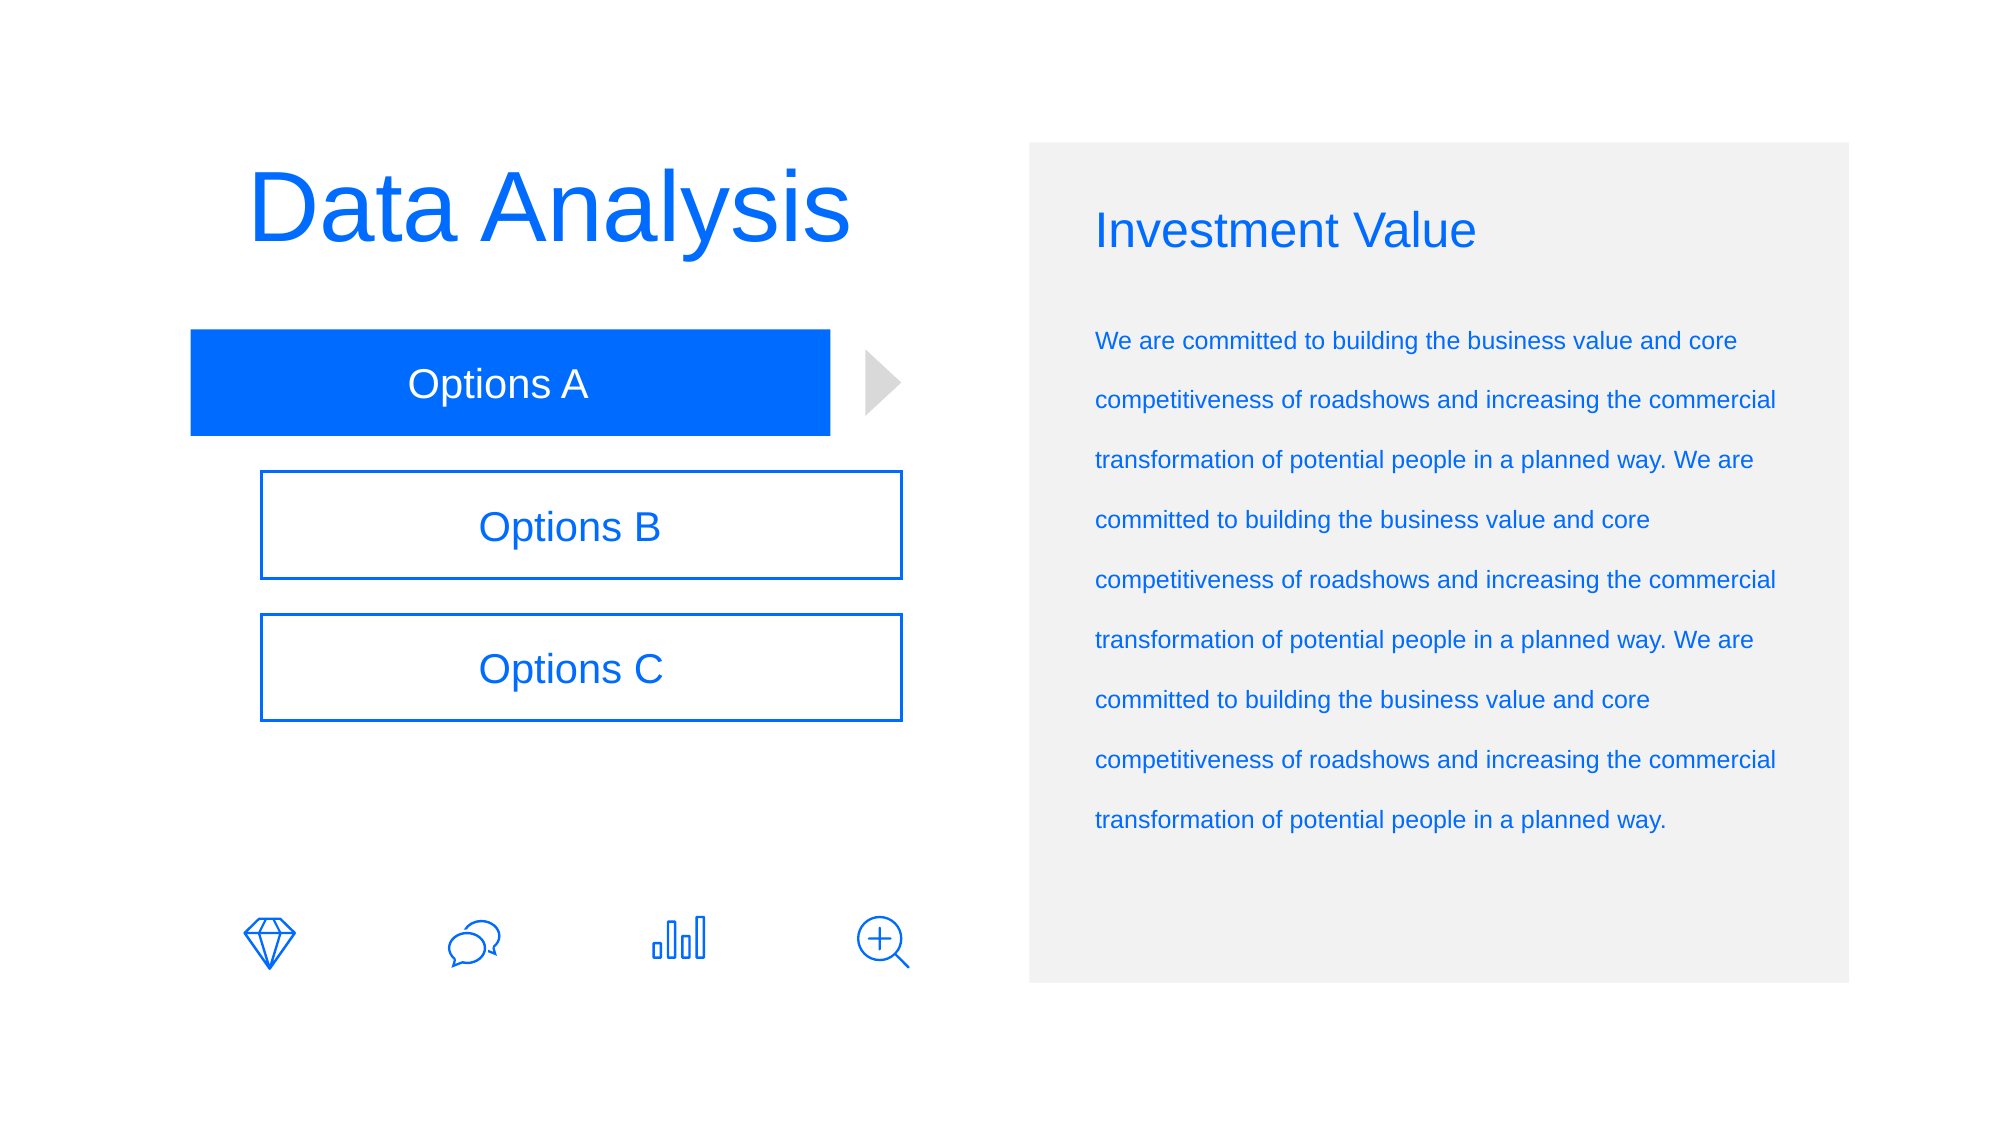

Data Analysis

Investment Value
We are committed to building the business value and core competitiveness of roadshows and increasing the commercial transformation of potential people in a planned way. We are committed to building the business value and core competitiveness of roadshows and increasing the commercial transformation of potential people in a planned way. We are committed to building the business value and core competitiveness of roadshows and increasing the commercial transformation of potential people in a planned way.

Options A

Options B

Options C